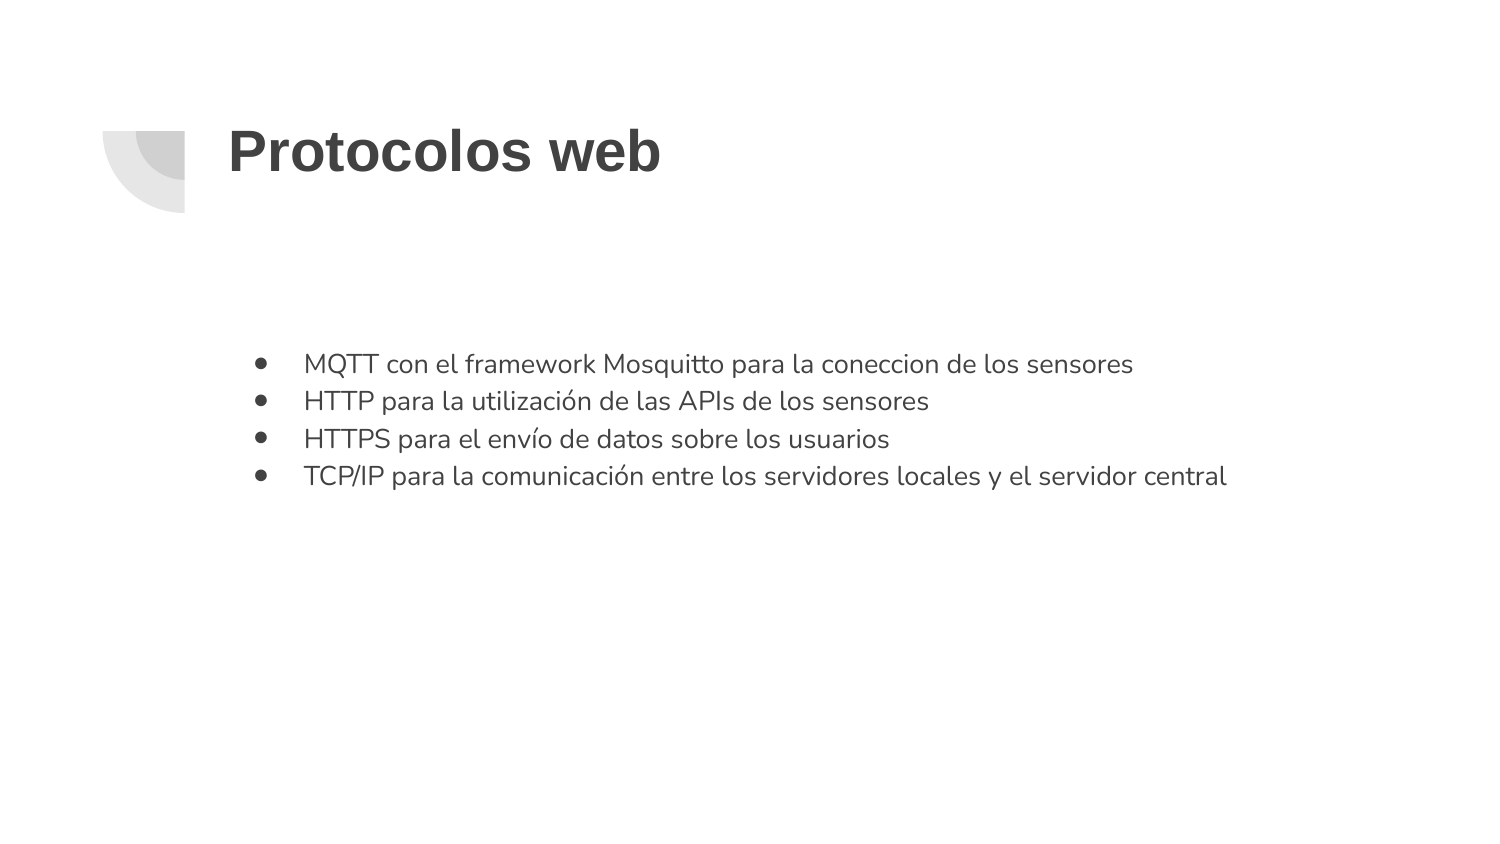

# Protocolos web
MQTT con el framework Mosquitto para la coneccion de los sensores
HTTP para la utilización de las APIs de los sensores
HTTPS para el envío de datos sobre los usuarios
TCP/IP para la comunicación entre los servidores locales y el servidor central